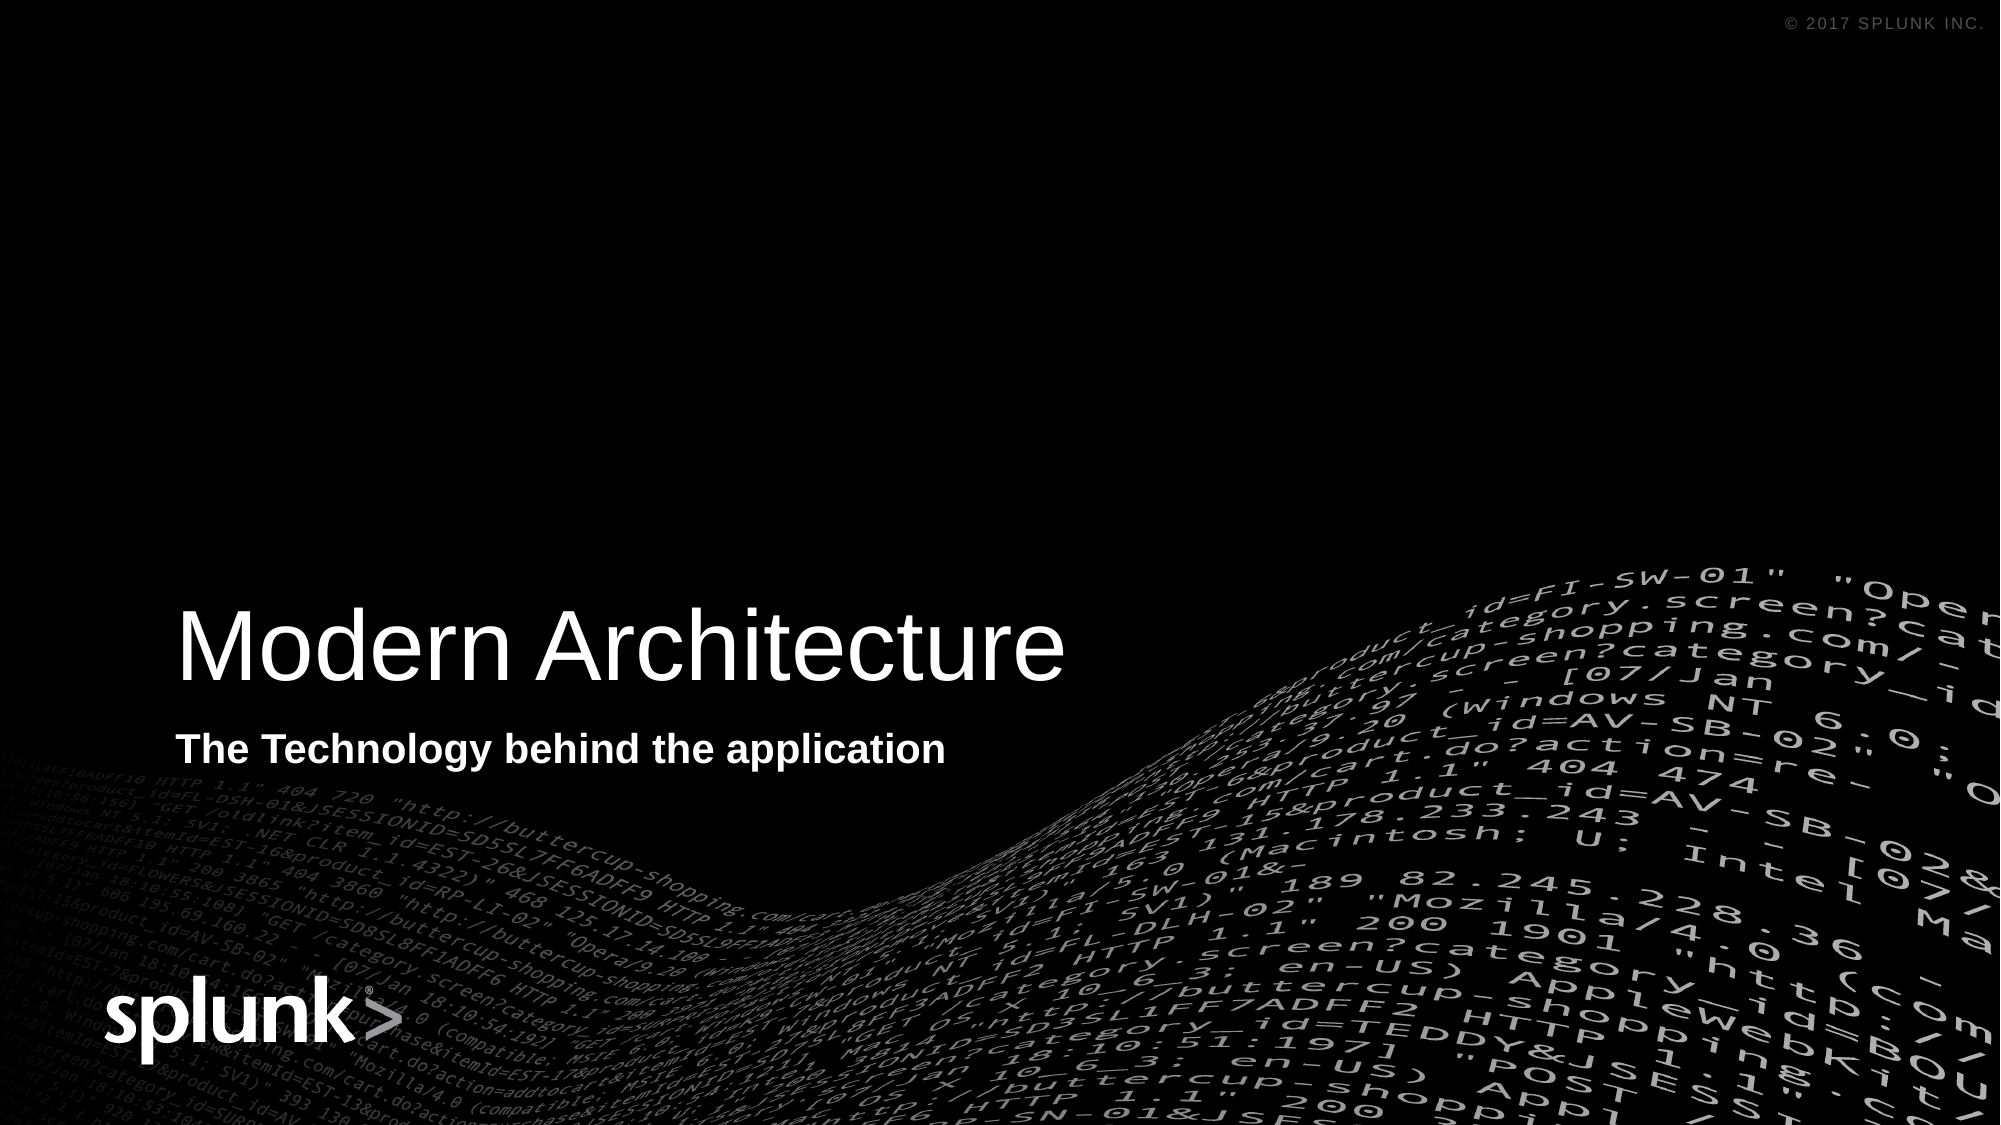

# Modern Architecture
The Technology behind the application